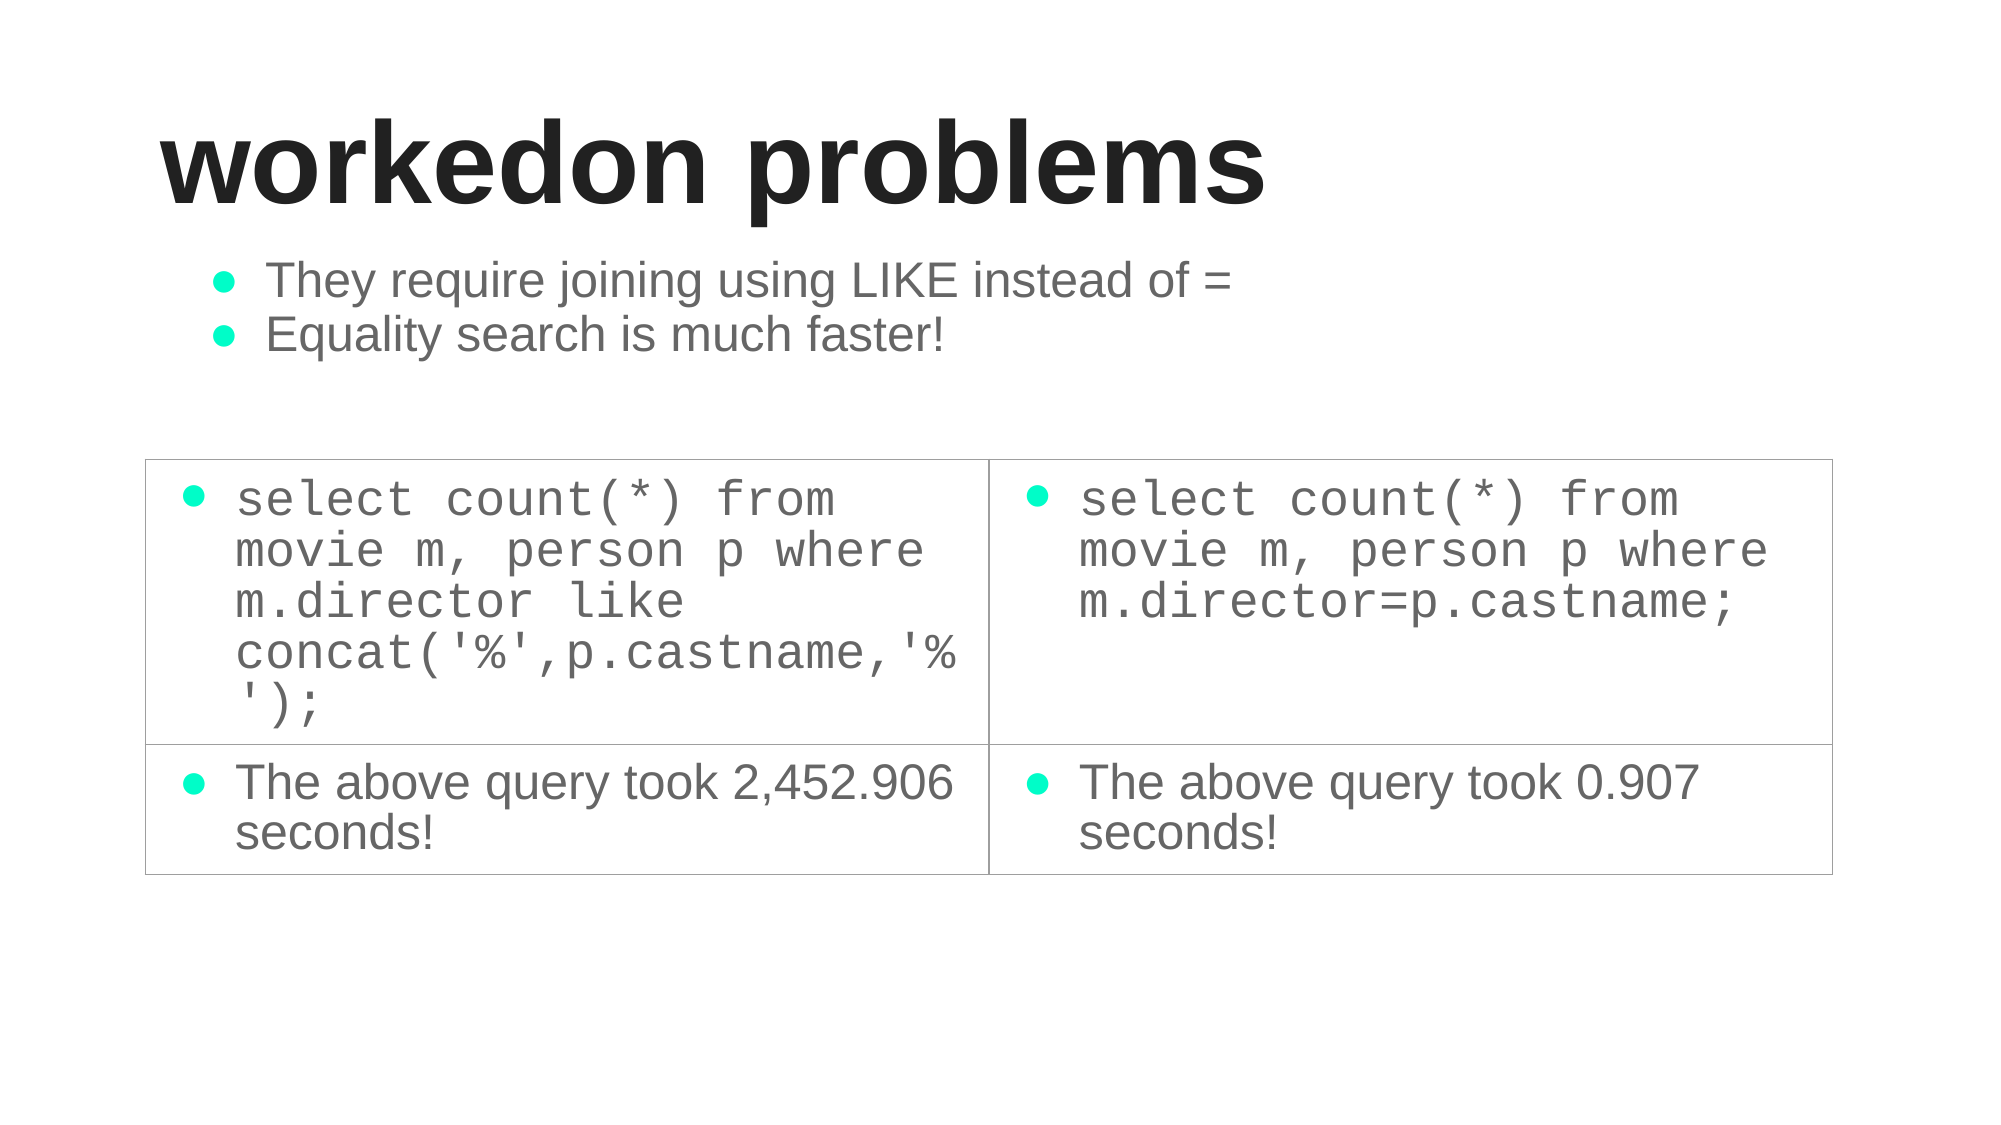

# workedon problems
They require joining using LIKE instead of =
Equality search is much faster!

| select count(\*) from movie m, person p where m.director like concat('%',p.castname,'%'); | select count(\*) from movie m, person p where m.director=p.castname; |
| --- | --- |
| The above query took 2,452.906 seconds! | The above query took 0.907 seconds! |